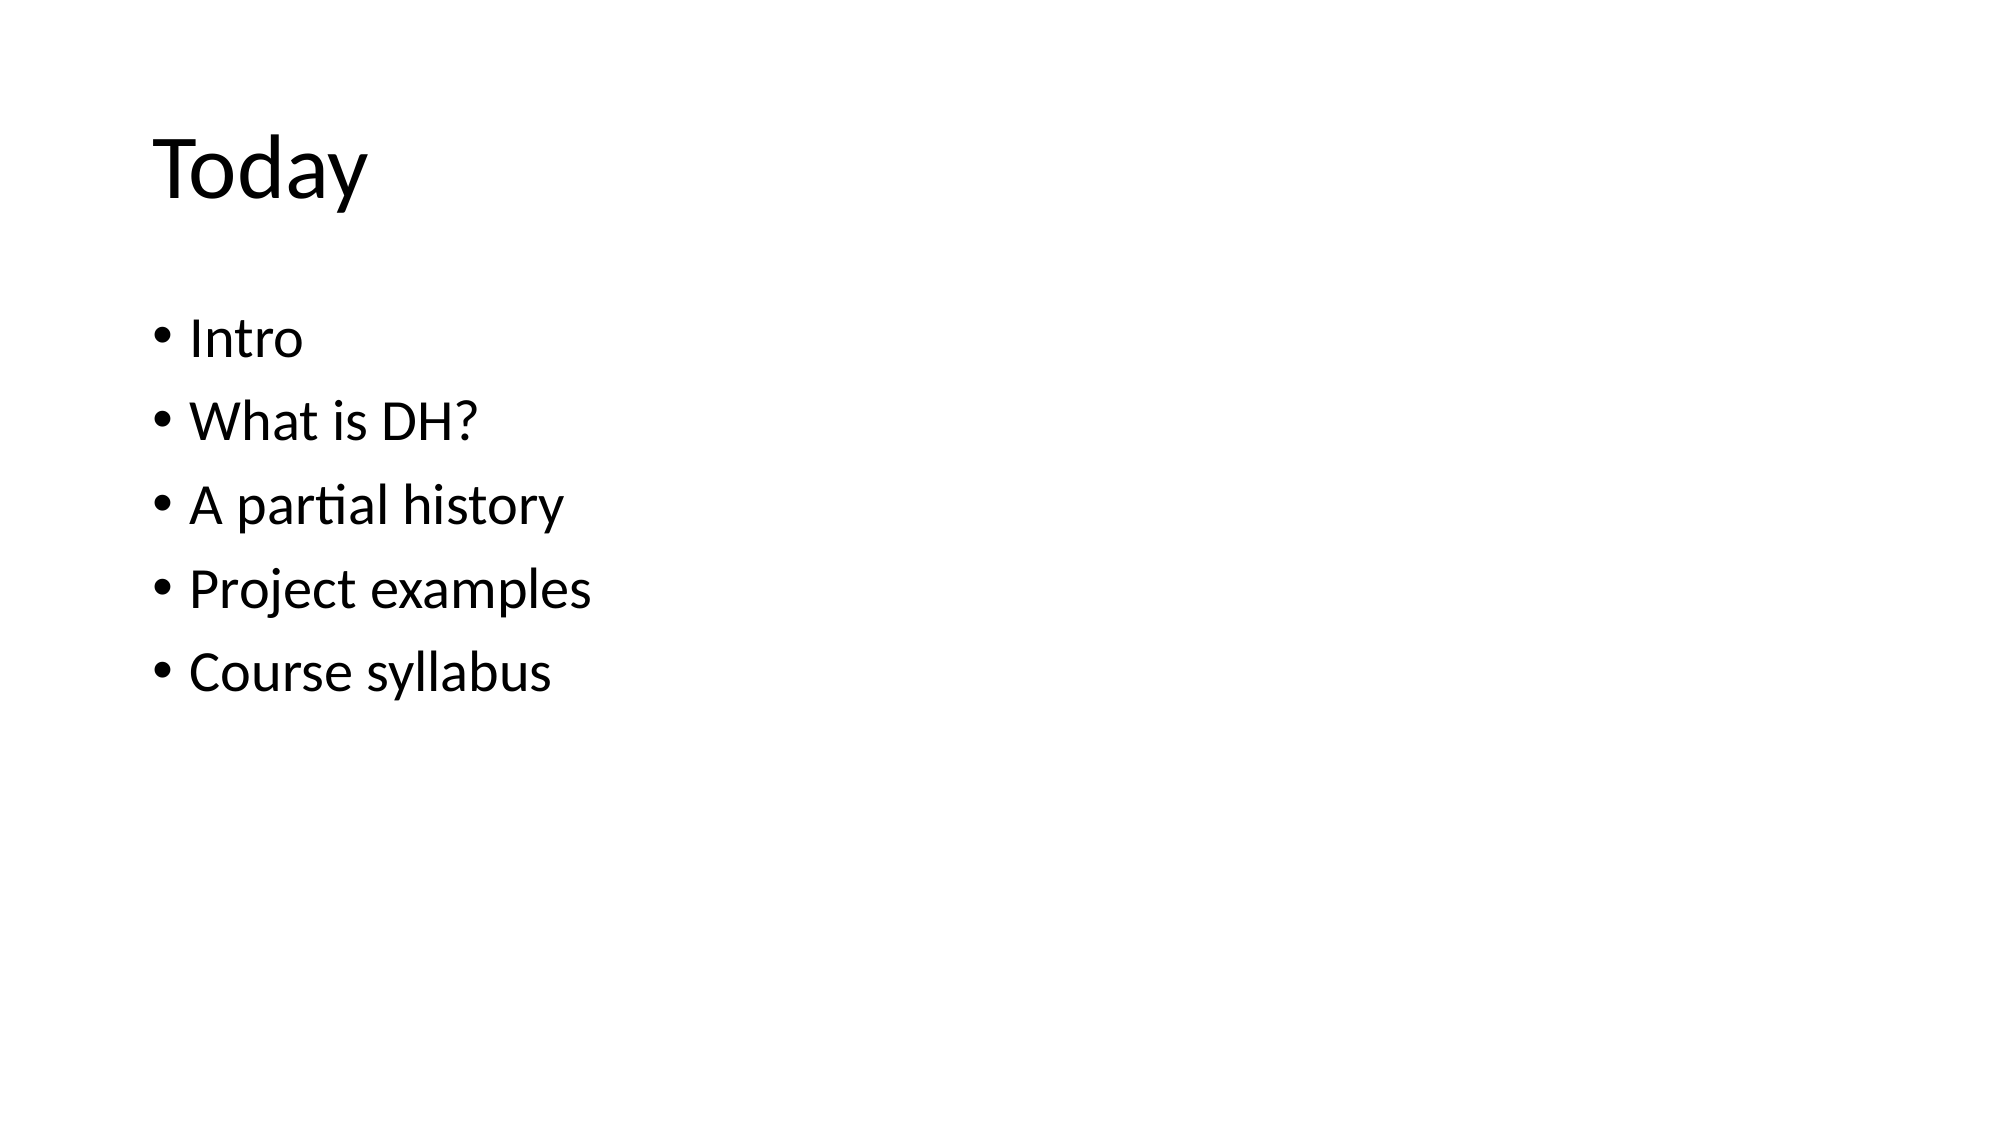

# Today
Intro
What is DH?
A partial history
Project examples
Course syllabus